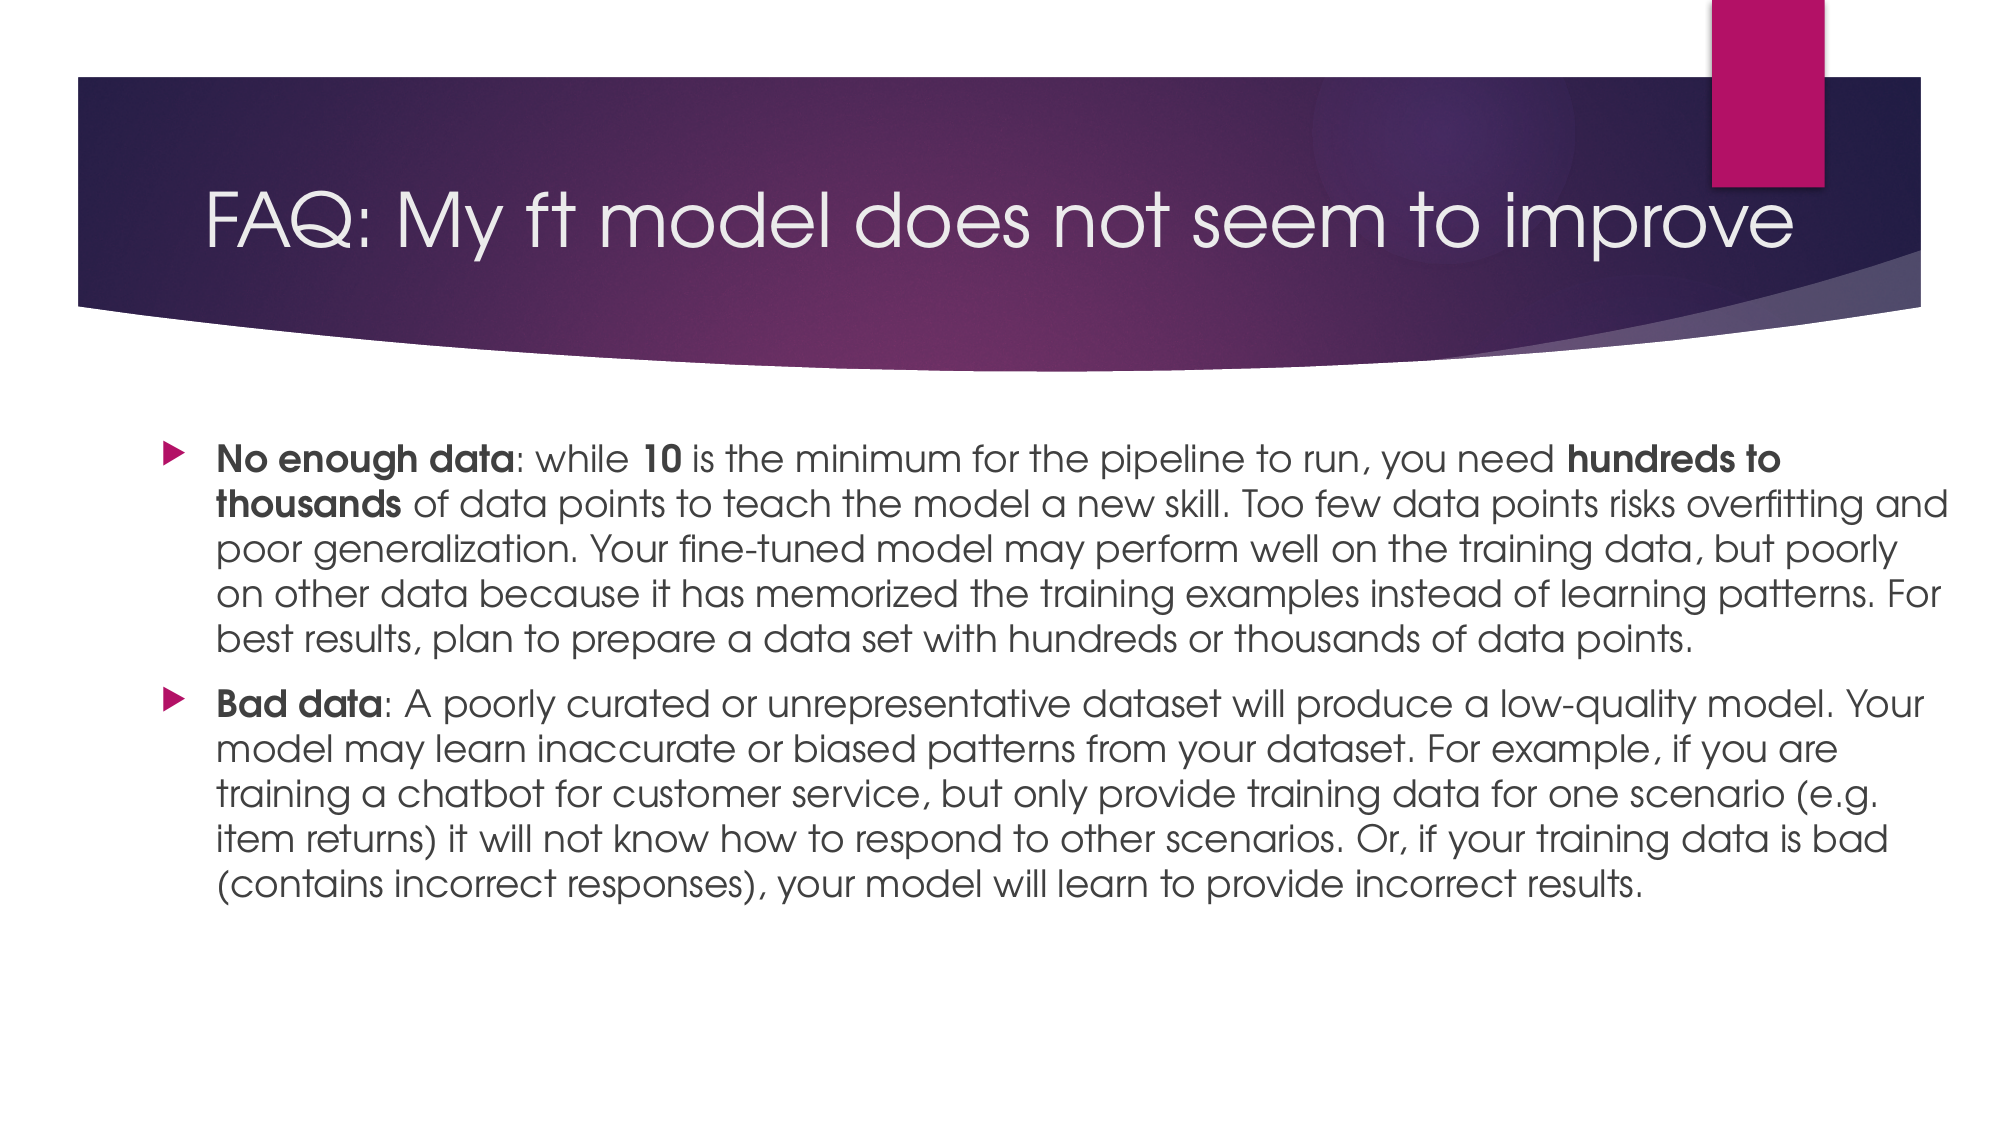

# FAQ: My ft model does not seem to improve
No enough data: while 10 is the minimum for the pipeline to run, you need hundreds to thousands of data points to teach the model a new skill. Too few data points risks overfitting and poor generalization. Your fine-tuned model may perform well on the training data, but poorly on other data because it has memorized the training examples instead of learning patterns. For best results, plan to prepare a data set with hundreds or thousands of data points.
Bad data: A poorly curated or unrepresentative dataset will produce a low-quality model. Your model may learn inaccurate or biased patterns from your dataset. For example, if you are training a chatbot for customer service, but only provide training data for one scenario (e.g. item returns) it will not know how to respond to other scenarios. Or, if your training data is bad (contains incorrect responses), your model will learn to provide incorrect results.